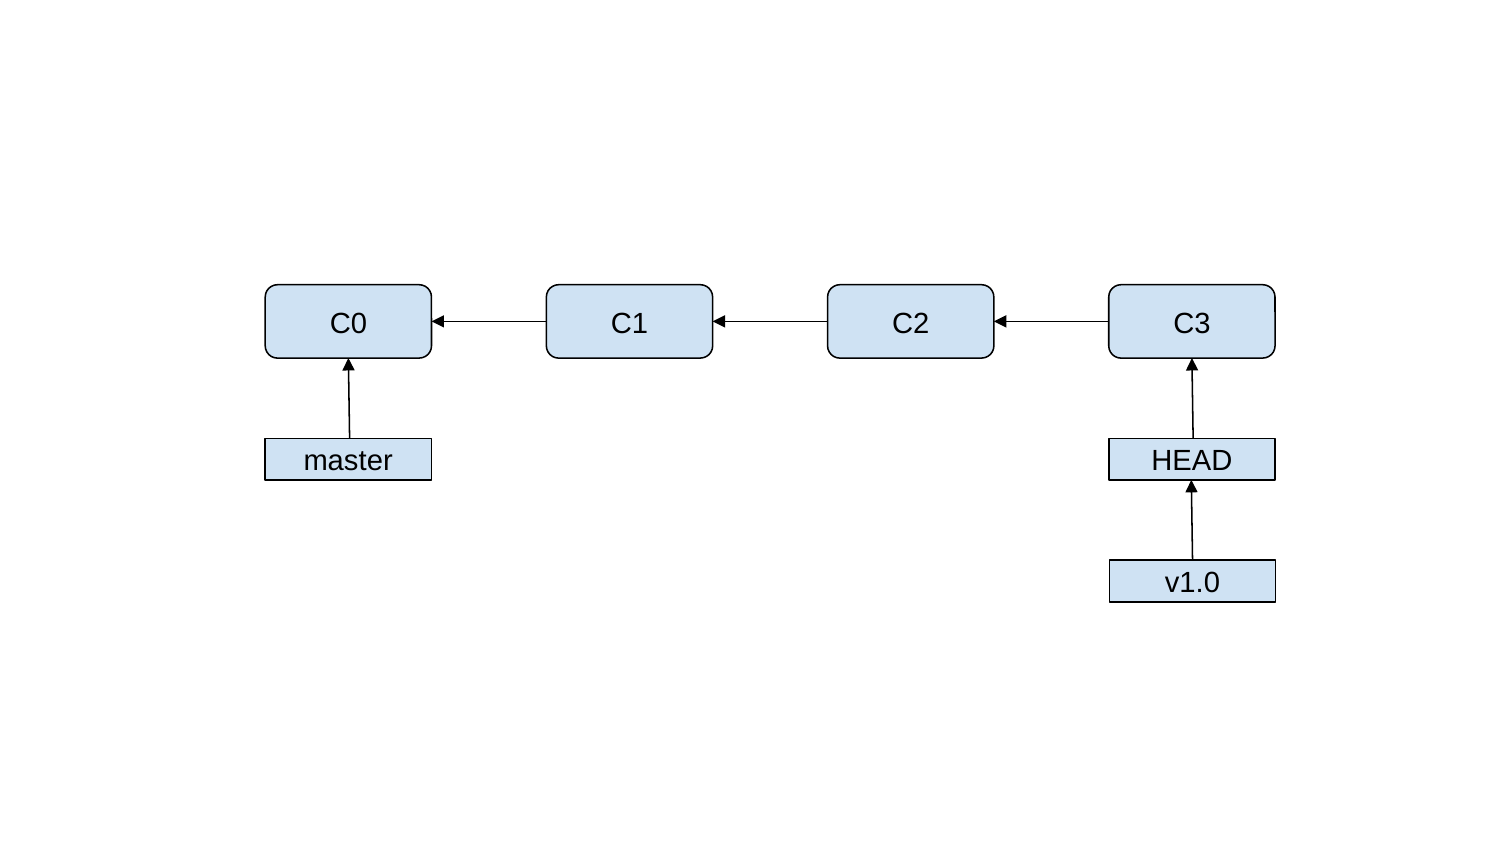

#
C0
C1
C2
C3
master
HEAD
v1.0